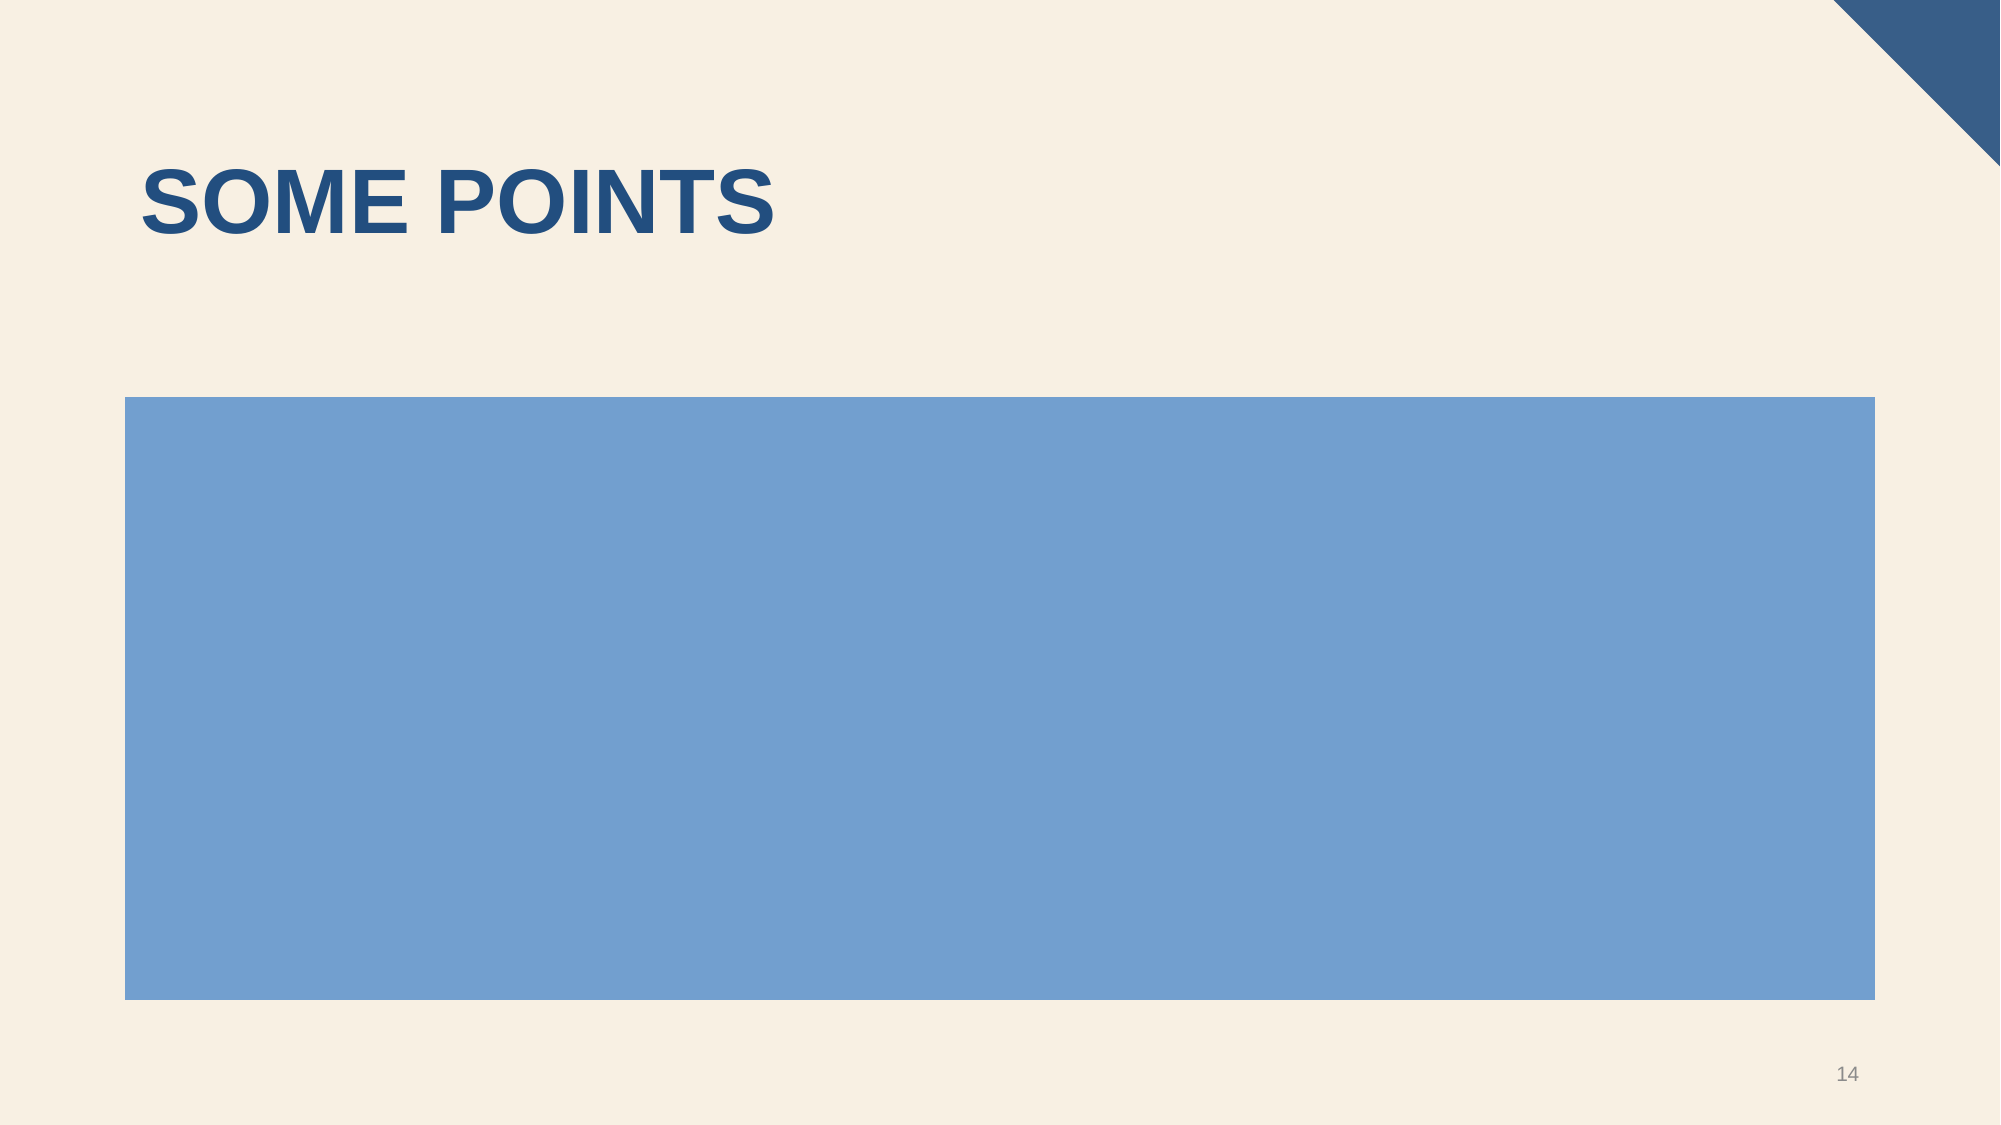

# Some points
Laws can change between arguments so the “premise” can be different between each case
Judges can reach different conclusions on the same case
Here, I’d like to point out the first fundamental issue with law and AI

14